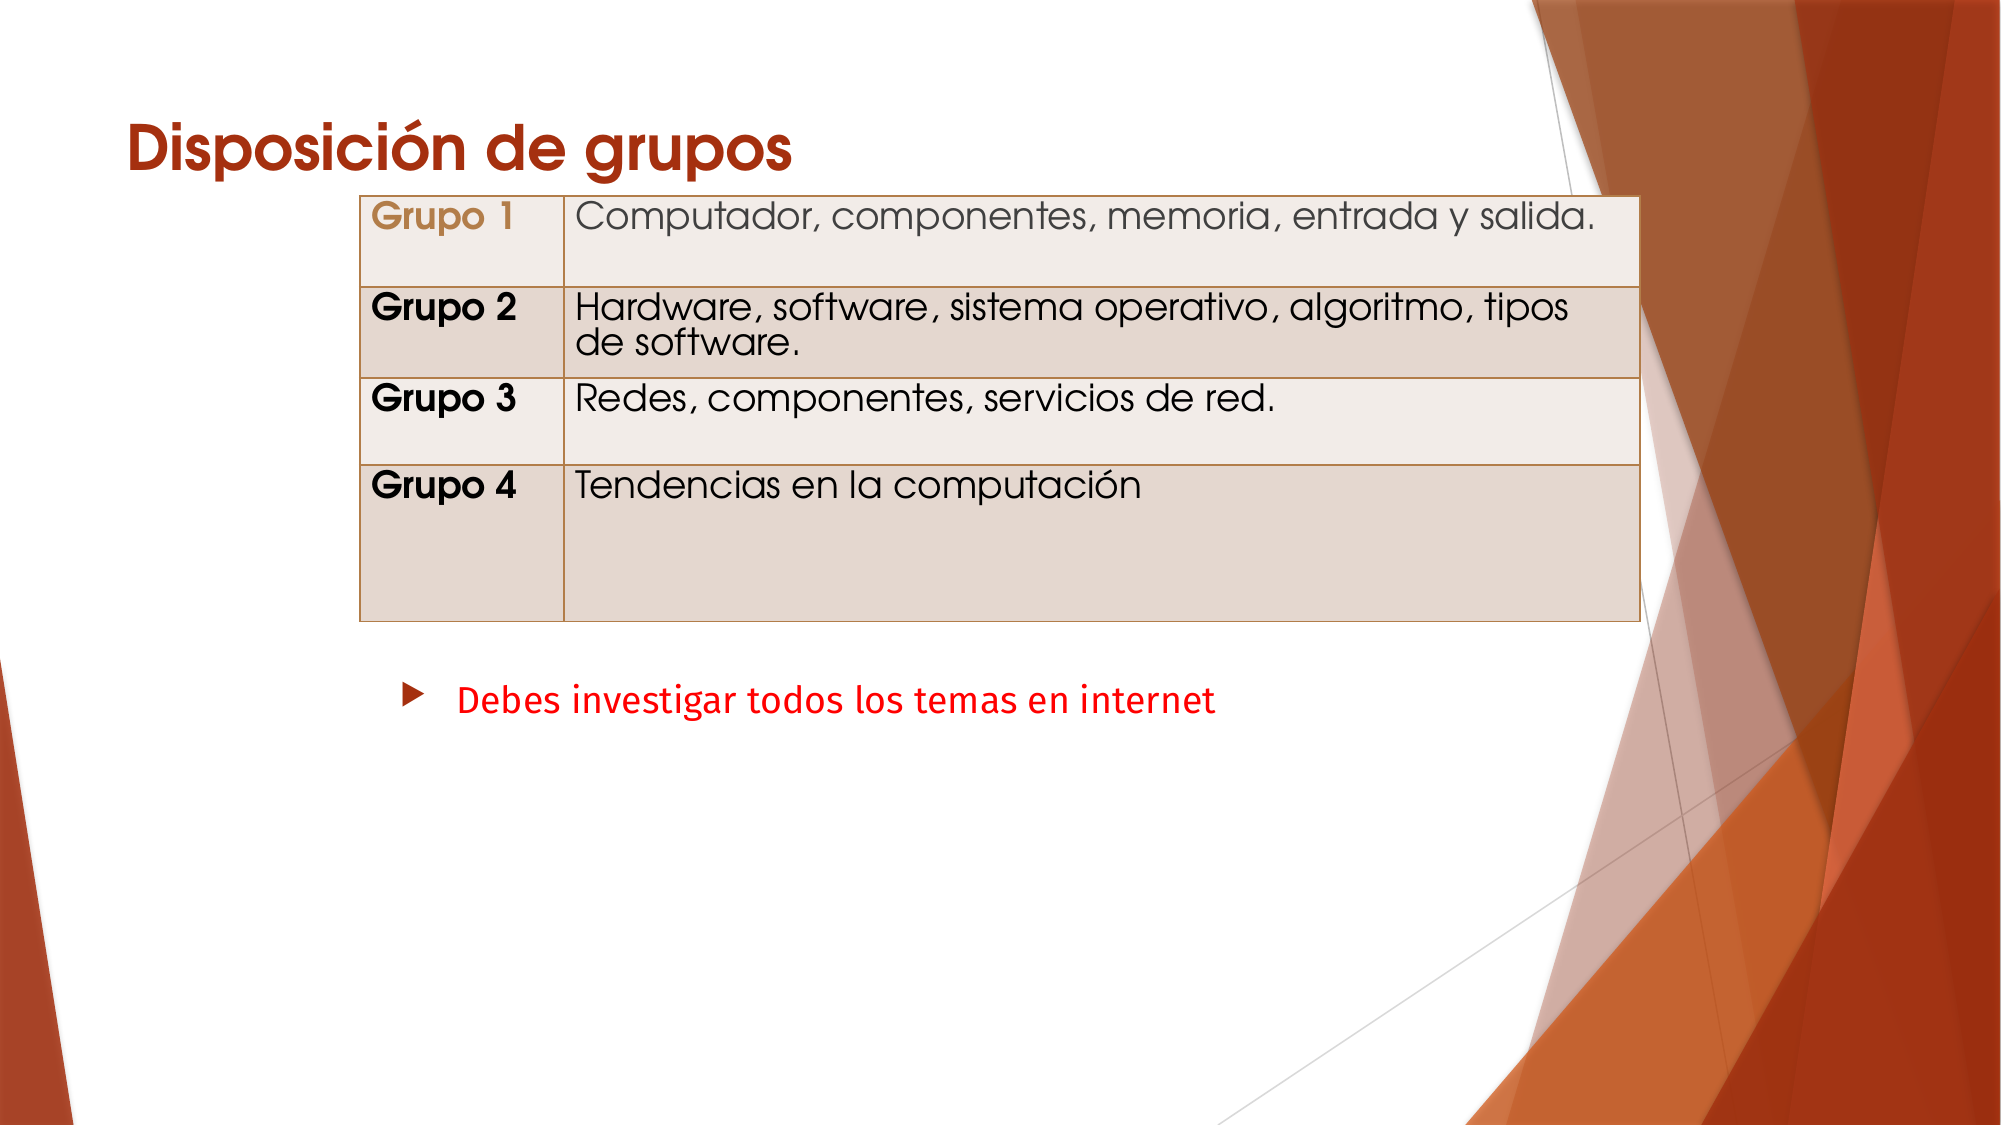

# Disposición de grupos
| Grupo 1 | Computador, componentes, memoria, entrada y salida. |
| --- | --- |
| Grupo 2 | Hardware, software, sistema operativo, algoritmo, tipos de software. |
| Grupo 3 | Redes, componentes, servicios de red. |
| Grupo 4 | Tendencias en la computación |
Debes investigar todos los temas en internet